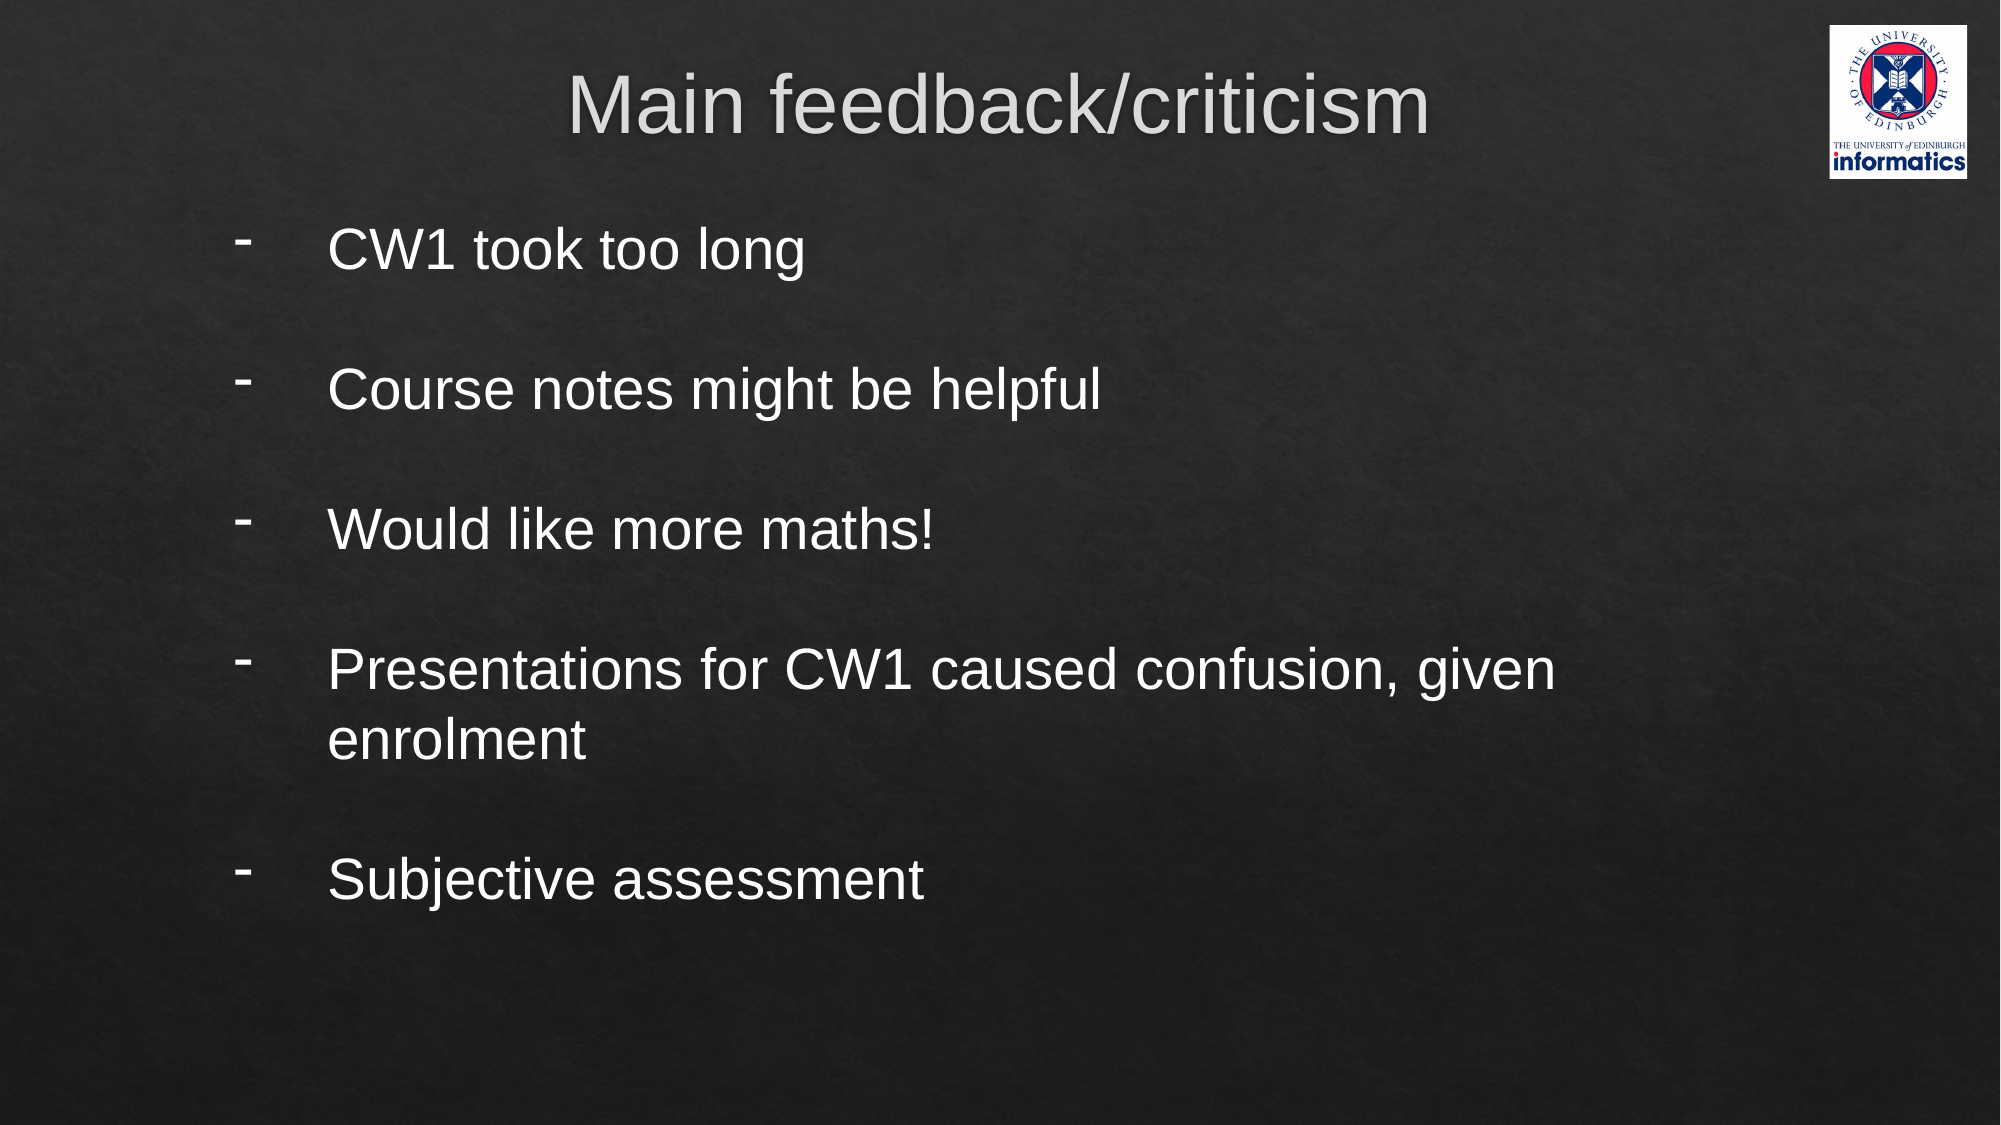

# Main feedback/criticism
CW1 took too long

Course notes might be helpful

Would like more maths!

Presentations for CW1 caused confusion, given enrolment

Subjective assessment